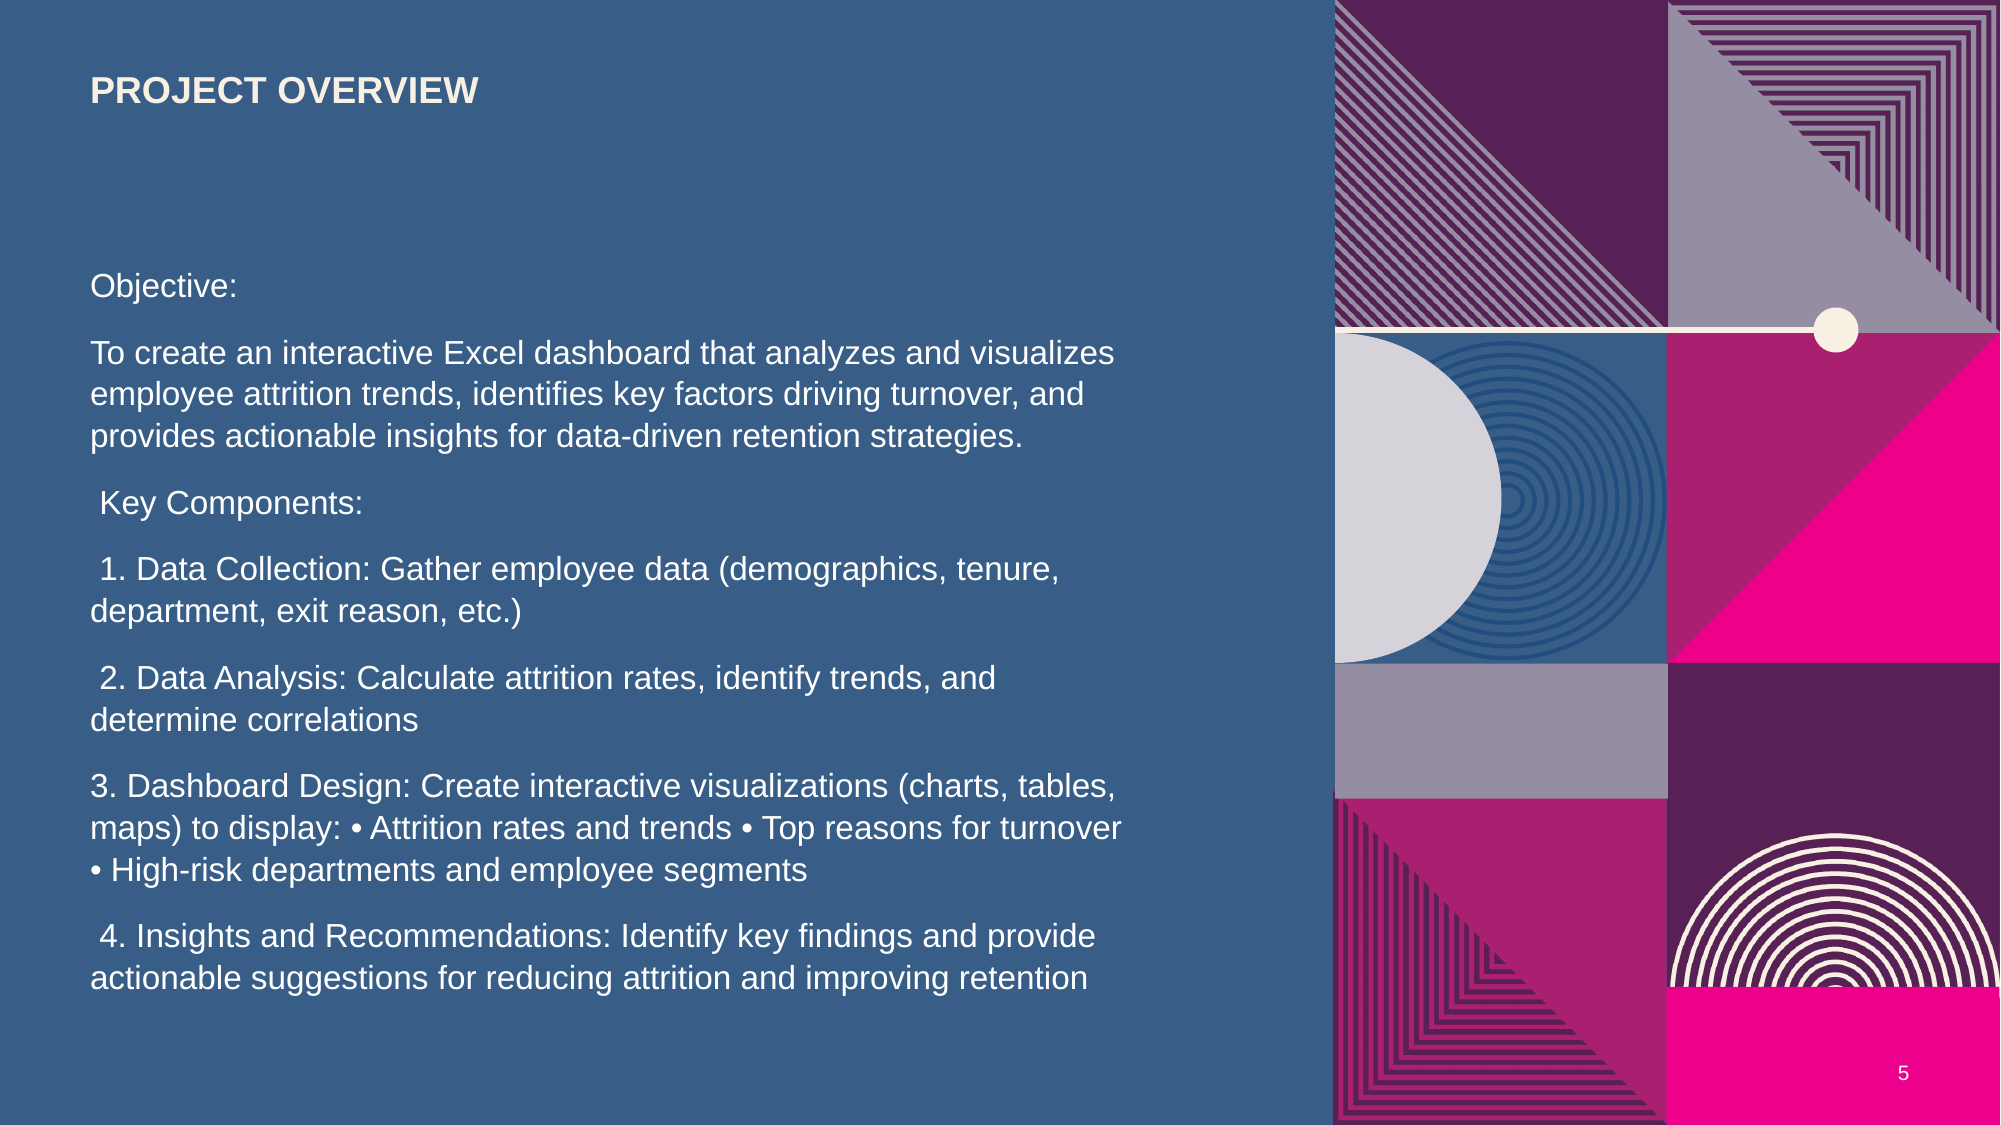

# PROJECT OVERVIEW
Objective:
To create an interactive Excel dashboard that analyzes and visualizes employee attrition trends, identifies key factors driving turnover, and provides actionable insights for data-driven retention strategies.
 Key Components:
 1. Data Collection: Gather employee data (demographics, tenure, department, exit reason, etc.)
 2. Data Analysis: Calculate attrition rates, identify trends, and determine correlations
3. Dashboard Design: Create interactive visualizations (charts, tables, maps) to display: • Attrition rates and trends • Top reasons for turnover • High-risk departments and employee segments
 4. Insights and Recommendations: Identify key findings and provide actionable suggestions for reducing attrition and improving retention
5